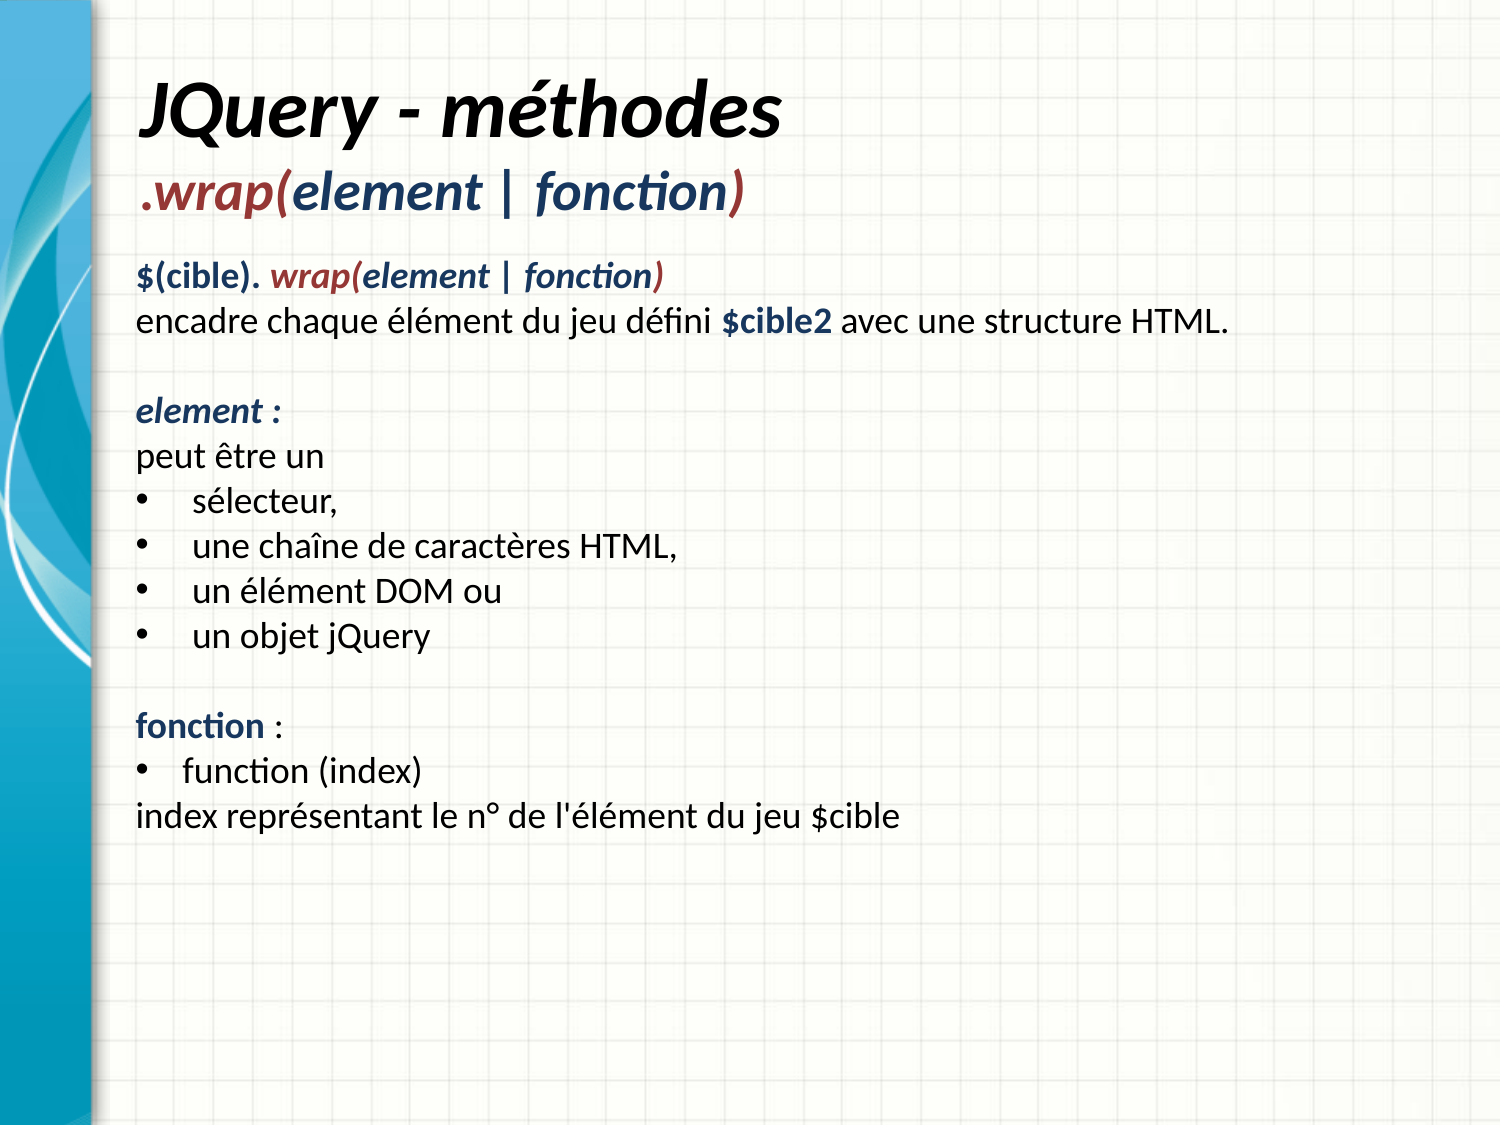

# JQuery - méthodes .wrap(element | fonction)
$(cible). wrap(element | fonction)
encadre chaque élément du jeu défini $cible2 avec une structure HTML.

element :
peut être un
sélecteur,
une chaîne de caractères HTML,
un élément DOM ou
un objet jQuery

fonction :
function (index)
index représentant le n° de l'élément du jeu $cible